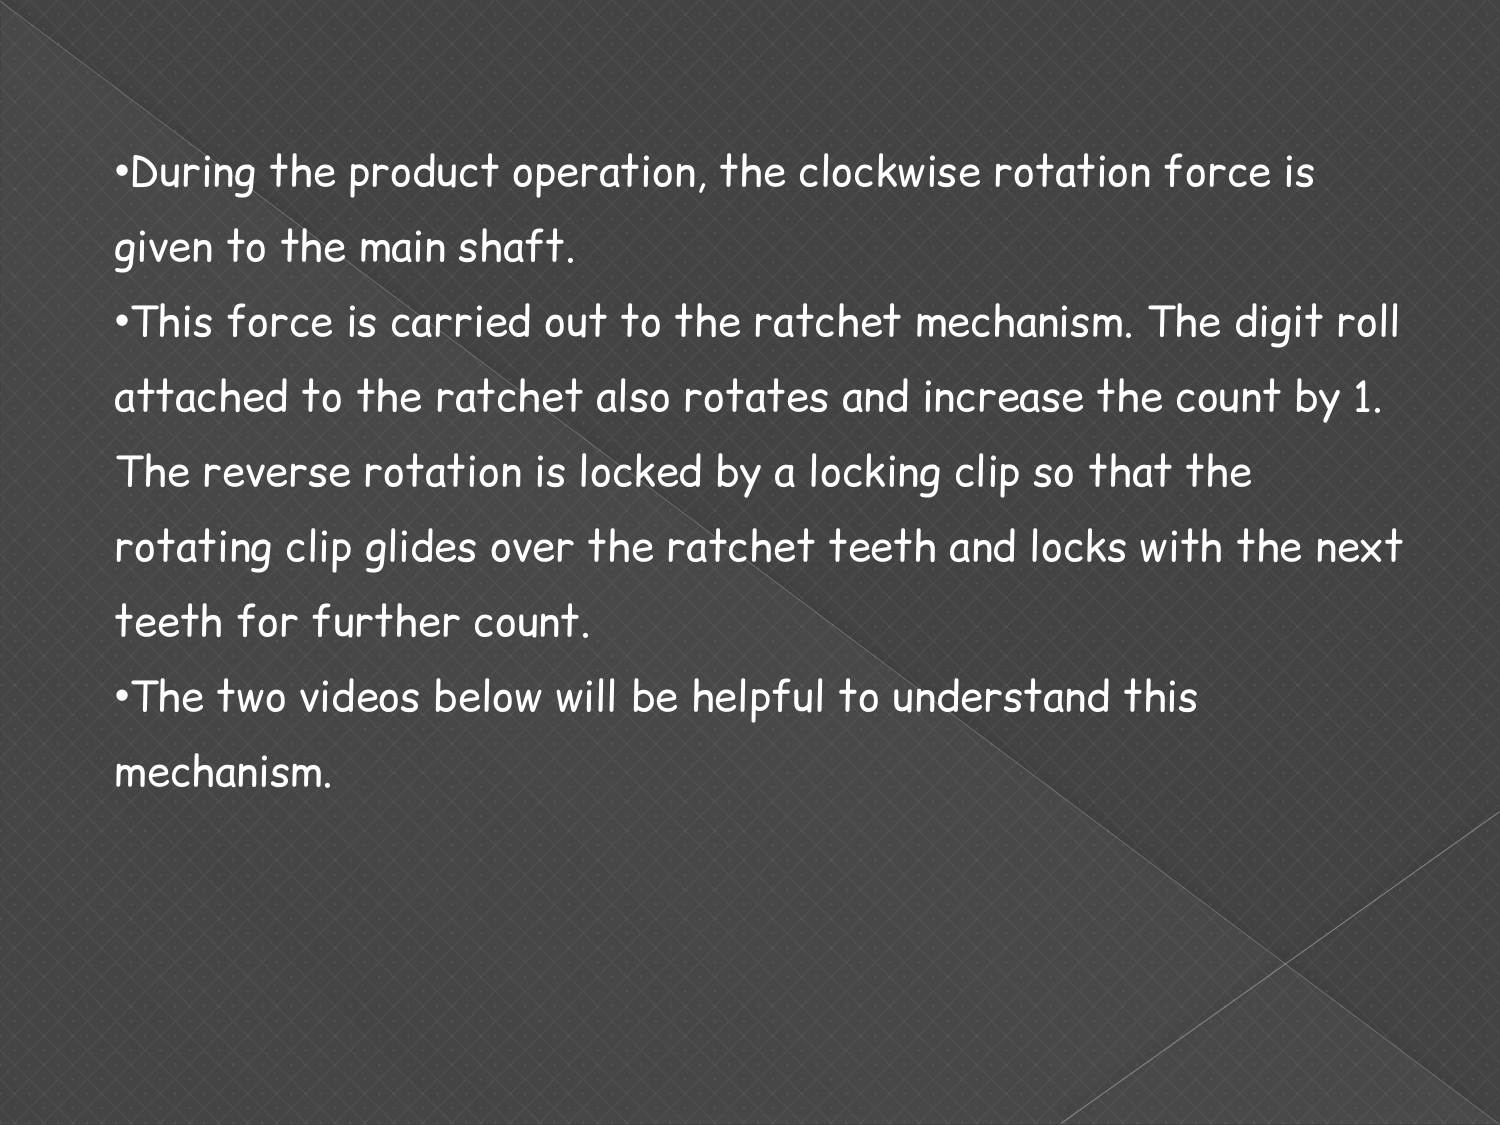

During the product operation, the clockwise rotation force is given to the main shaft.
This force is carried out to the ratchet mechanism. The digit roll attached to the ratchet also rotates and increase the count by 1. The reverse rotation is locked by a locking clip so that the rotating clip glides over the ratchet teeth and locks with the next teeth for further count.
The two videos below will be helpful to understand this mechanism.